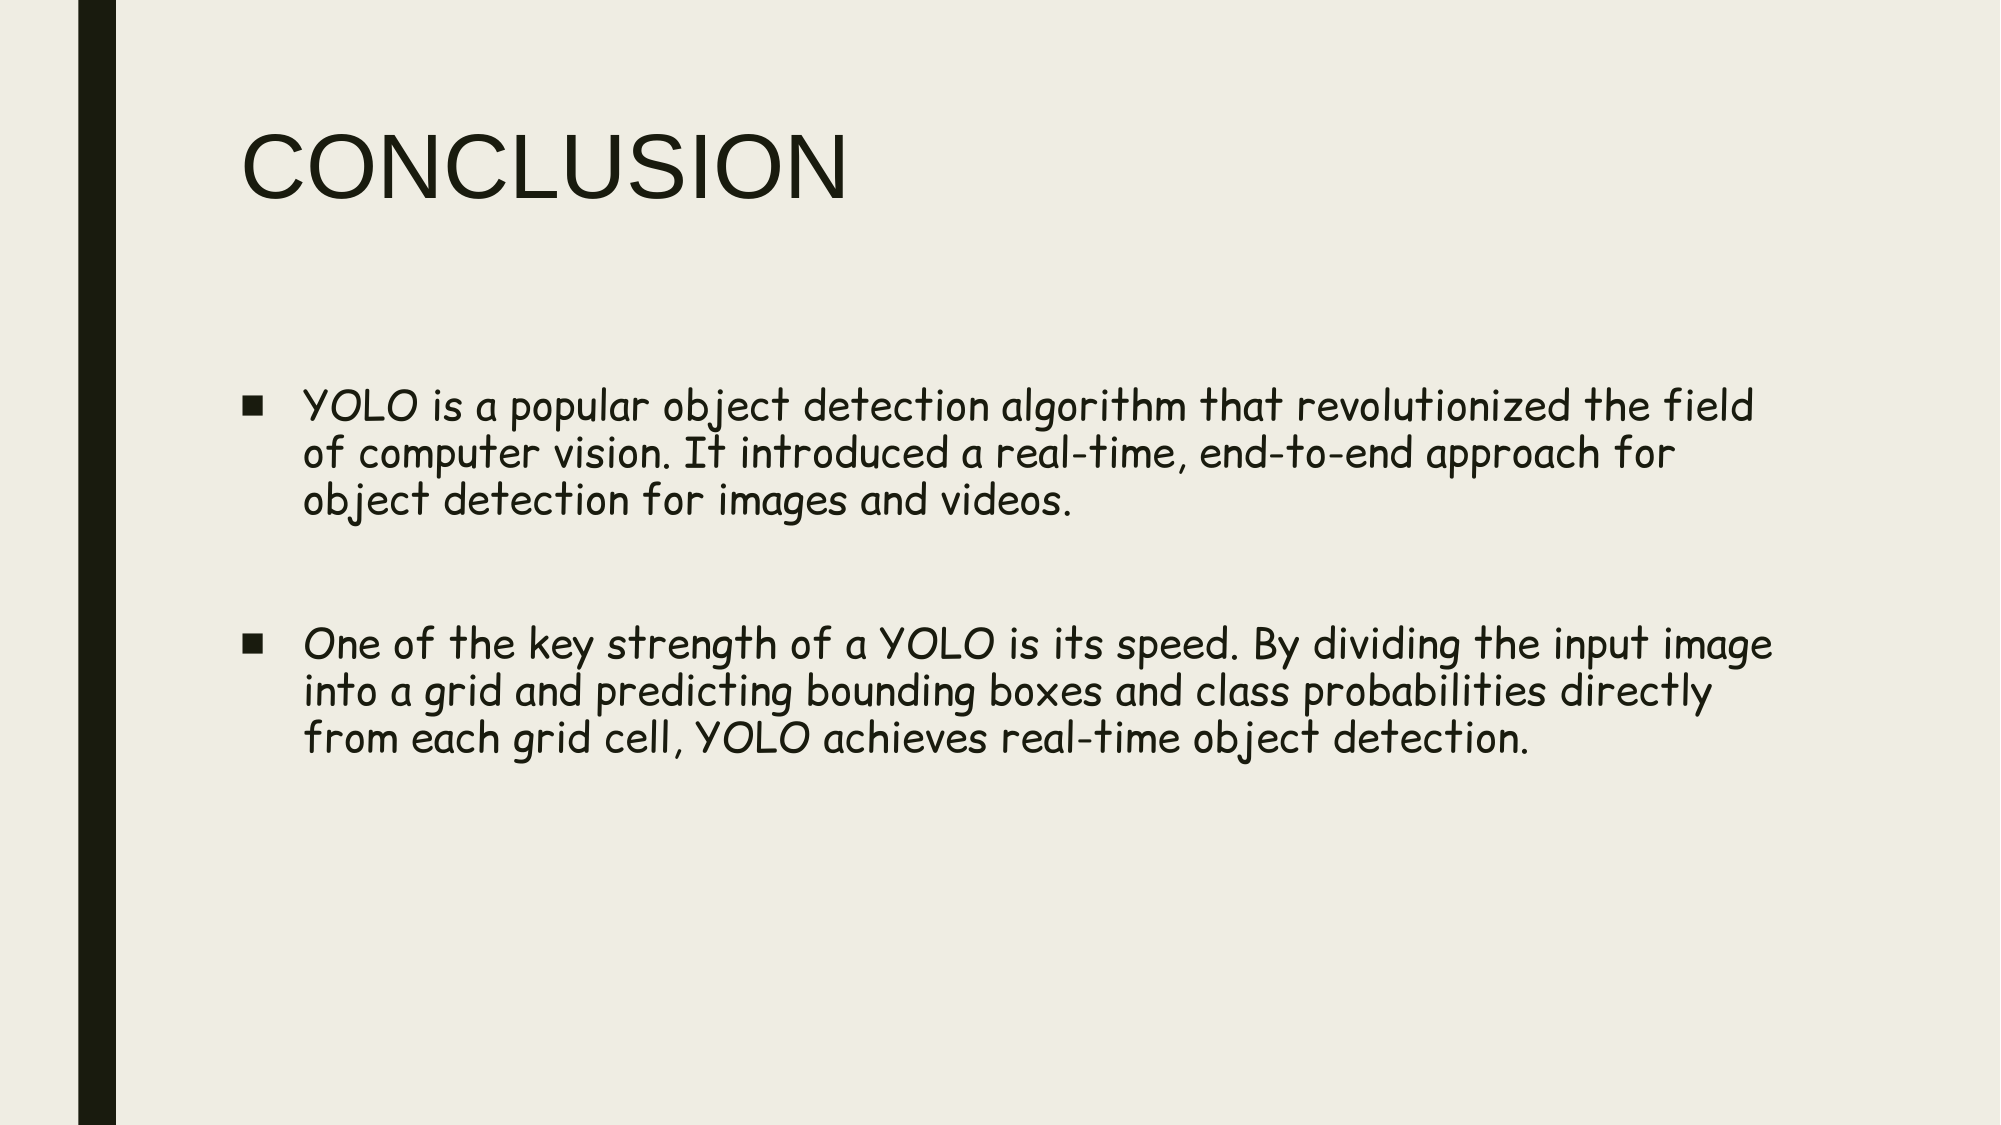

# CONCLUSION
YOLO is a popular object detection algorithm that revolutionized the field of computer vision. It introduced a real-time, end-to-end approach for object detection for images and videos.

One of the key strength of a YOLO is its speed. By dividing the input image into a grid and predicting bounding boxes and class probabilities directly from each grid cell, YOLO achieves real-time object detection.